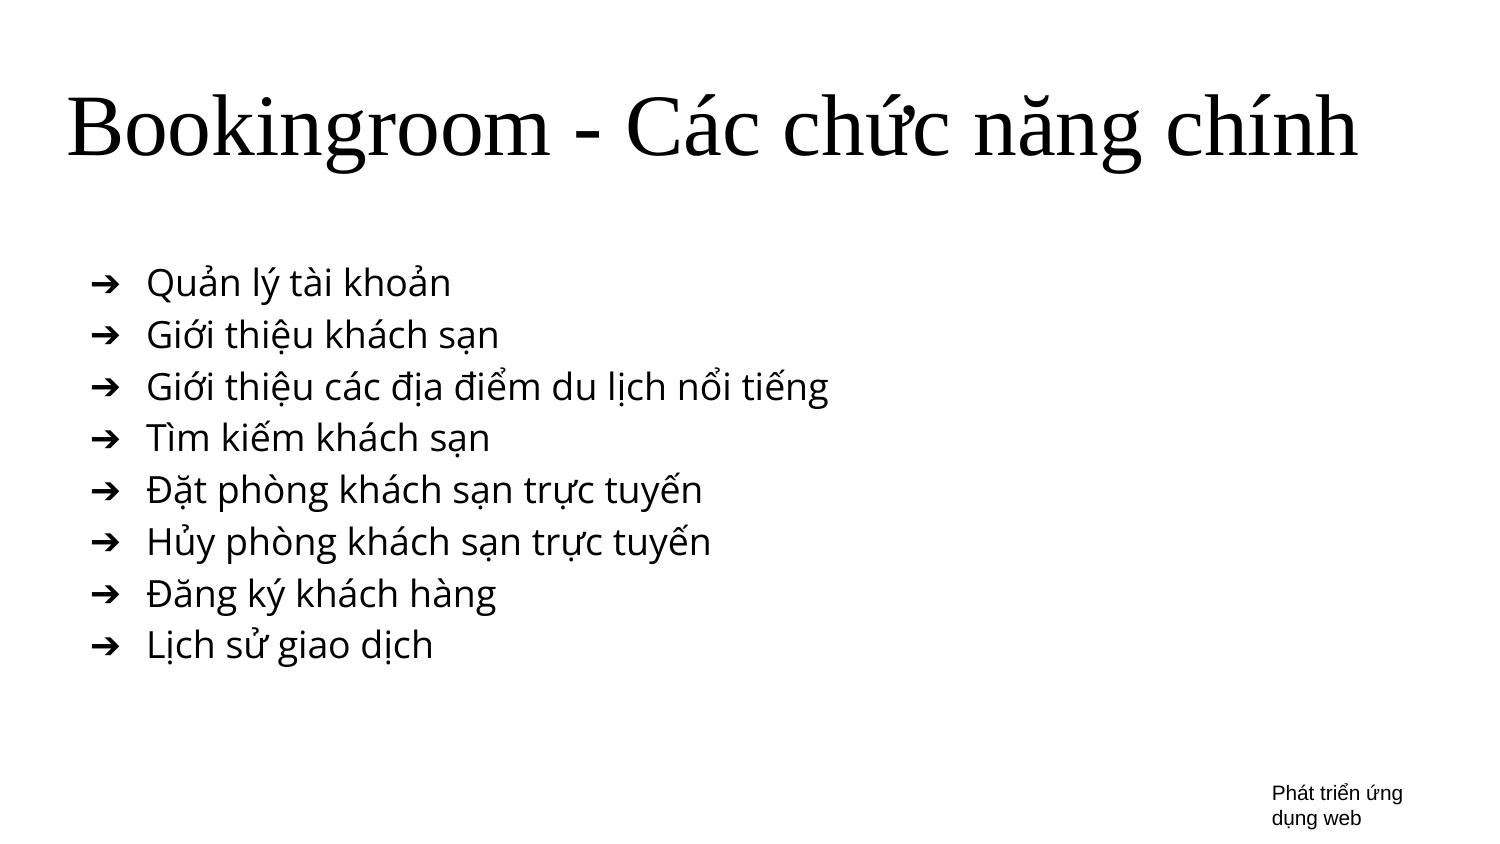

# Bookingroom - Các chức năng chính
Quản lý tài khoản
Giới thiệu khách sạn
Giới thiệu các địa điểm du lịch nổi tiếng
Tìm kiếm khách sạn
Đặt phòng khách sạn trực tuyến
Hủy phòng khách sạn trực tuyến
Đăng ký khách hàng
Lịch sử giao dịch
Phát triển ứng dụng web